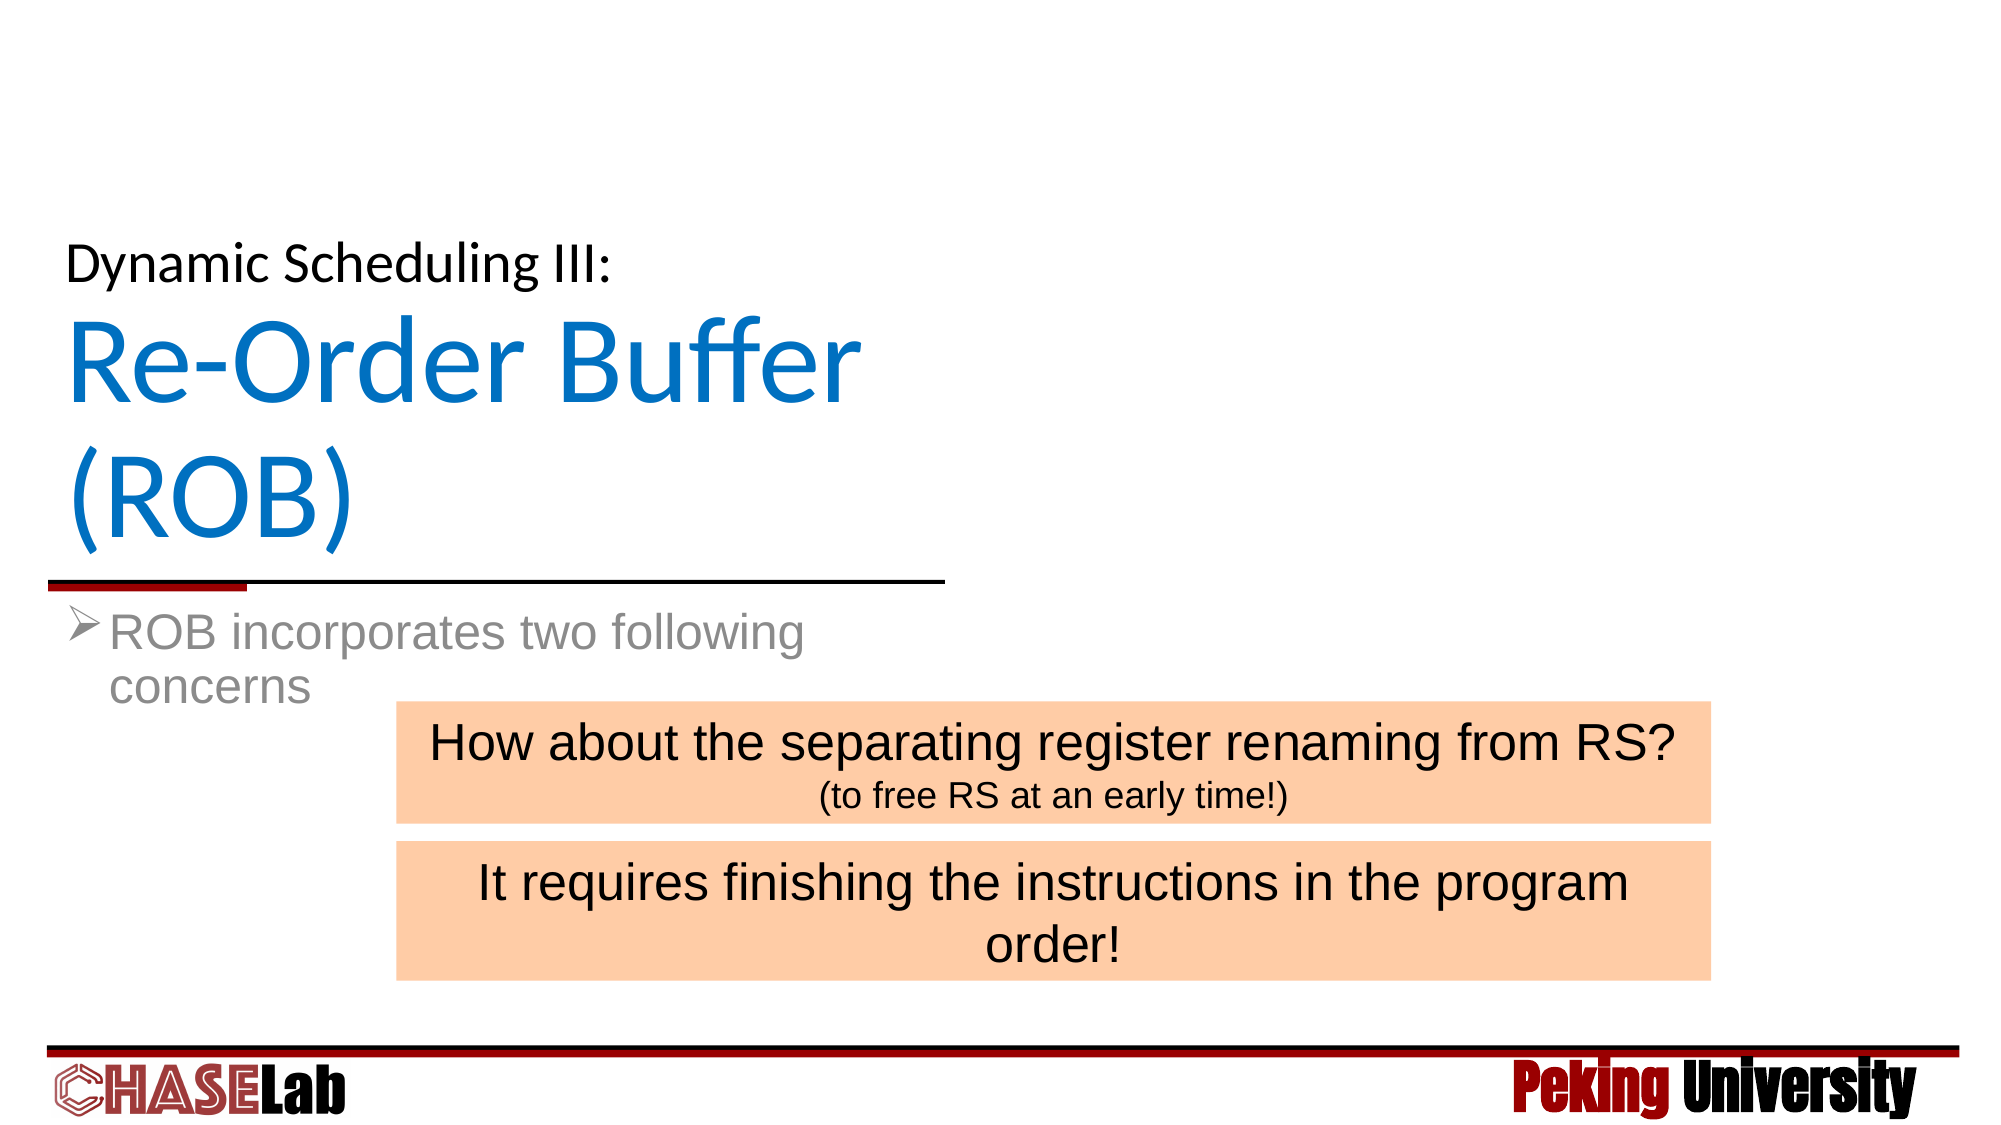

# Dynamic Scheduling III: Re-Order Buffer (ROB)
ROB incorporates two following concerns
How about the separating register renaming from RS?
(to free RS at an early time!)
It requires finishing the instructions in the program order!